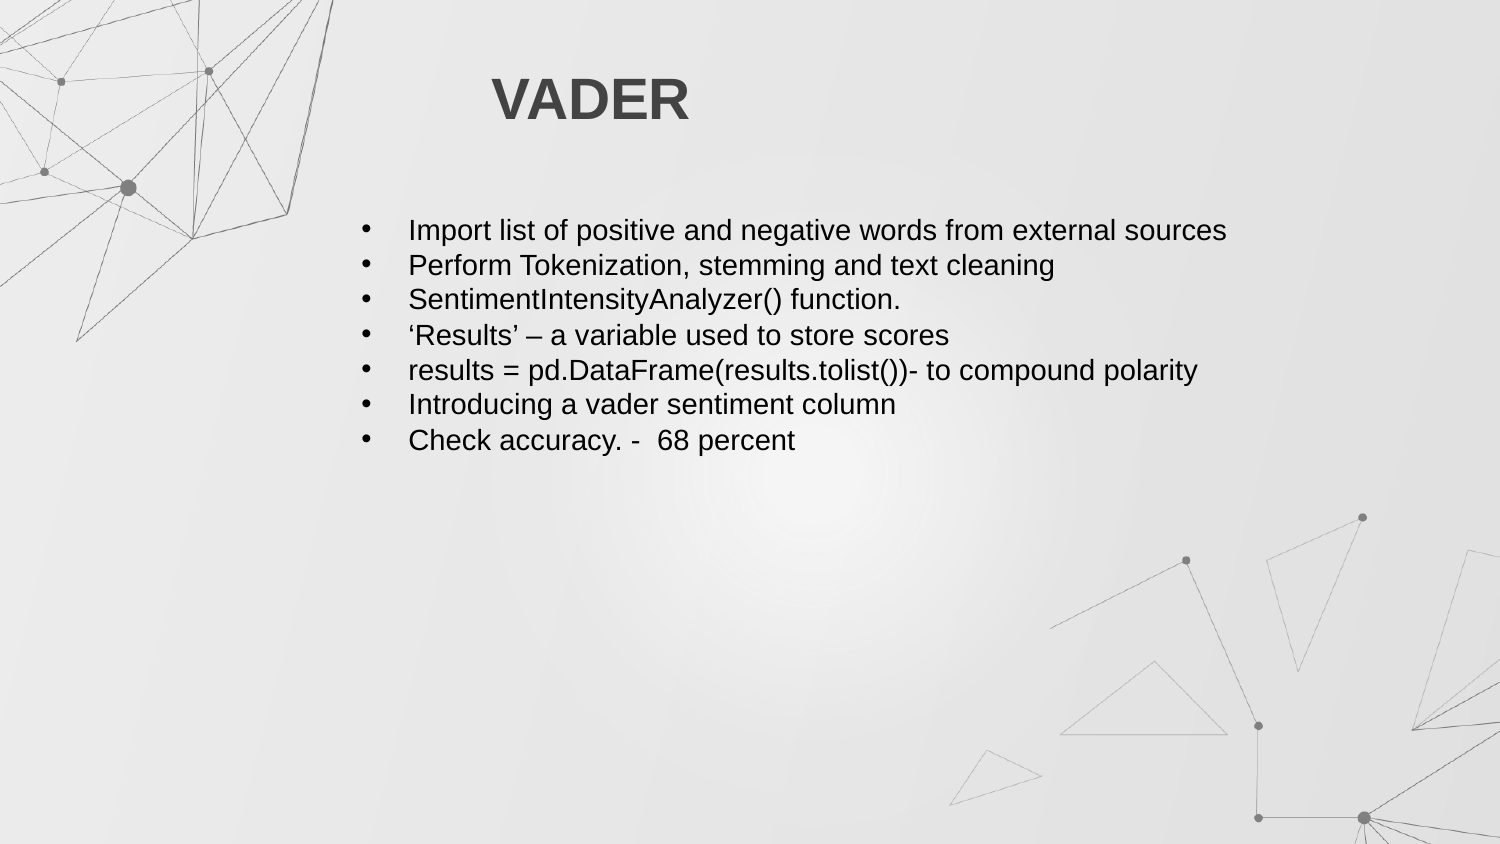

# VADER
Import list of positive and negative words from external sources
Perform Tokenization, stemming and text cleaning
SentimentIntensityAnalyzer() function.
‘Results’ – a variable used to store scores
results = pd.DataFrame(results.tolist())- to compound polarity
Introducing a vader sentiment column
Check accuracy. -  68 percent